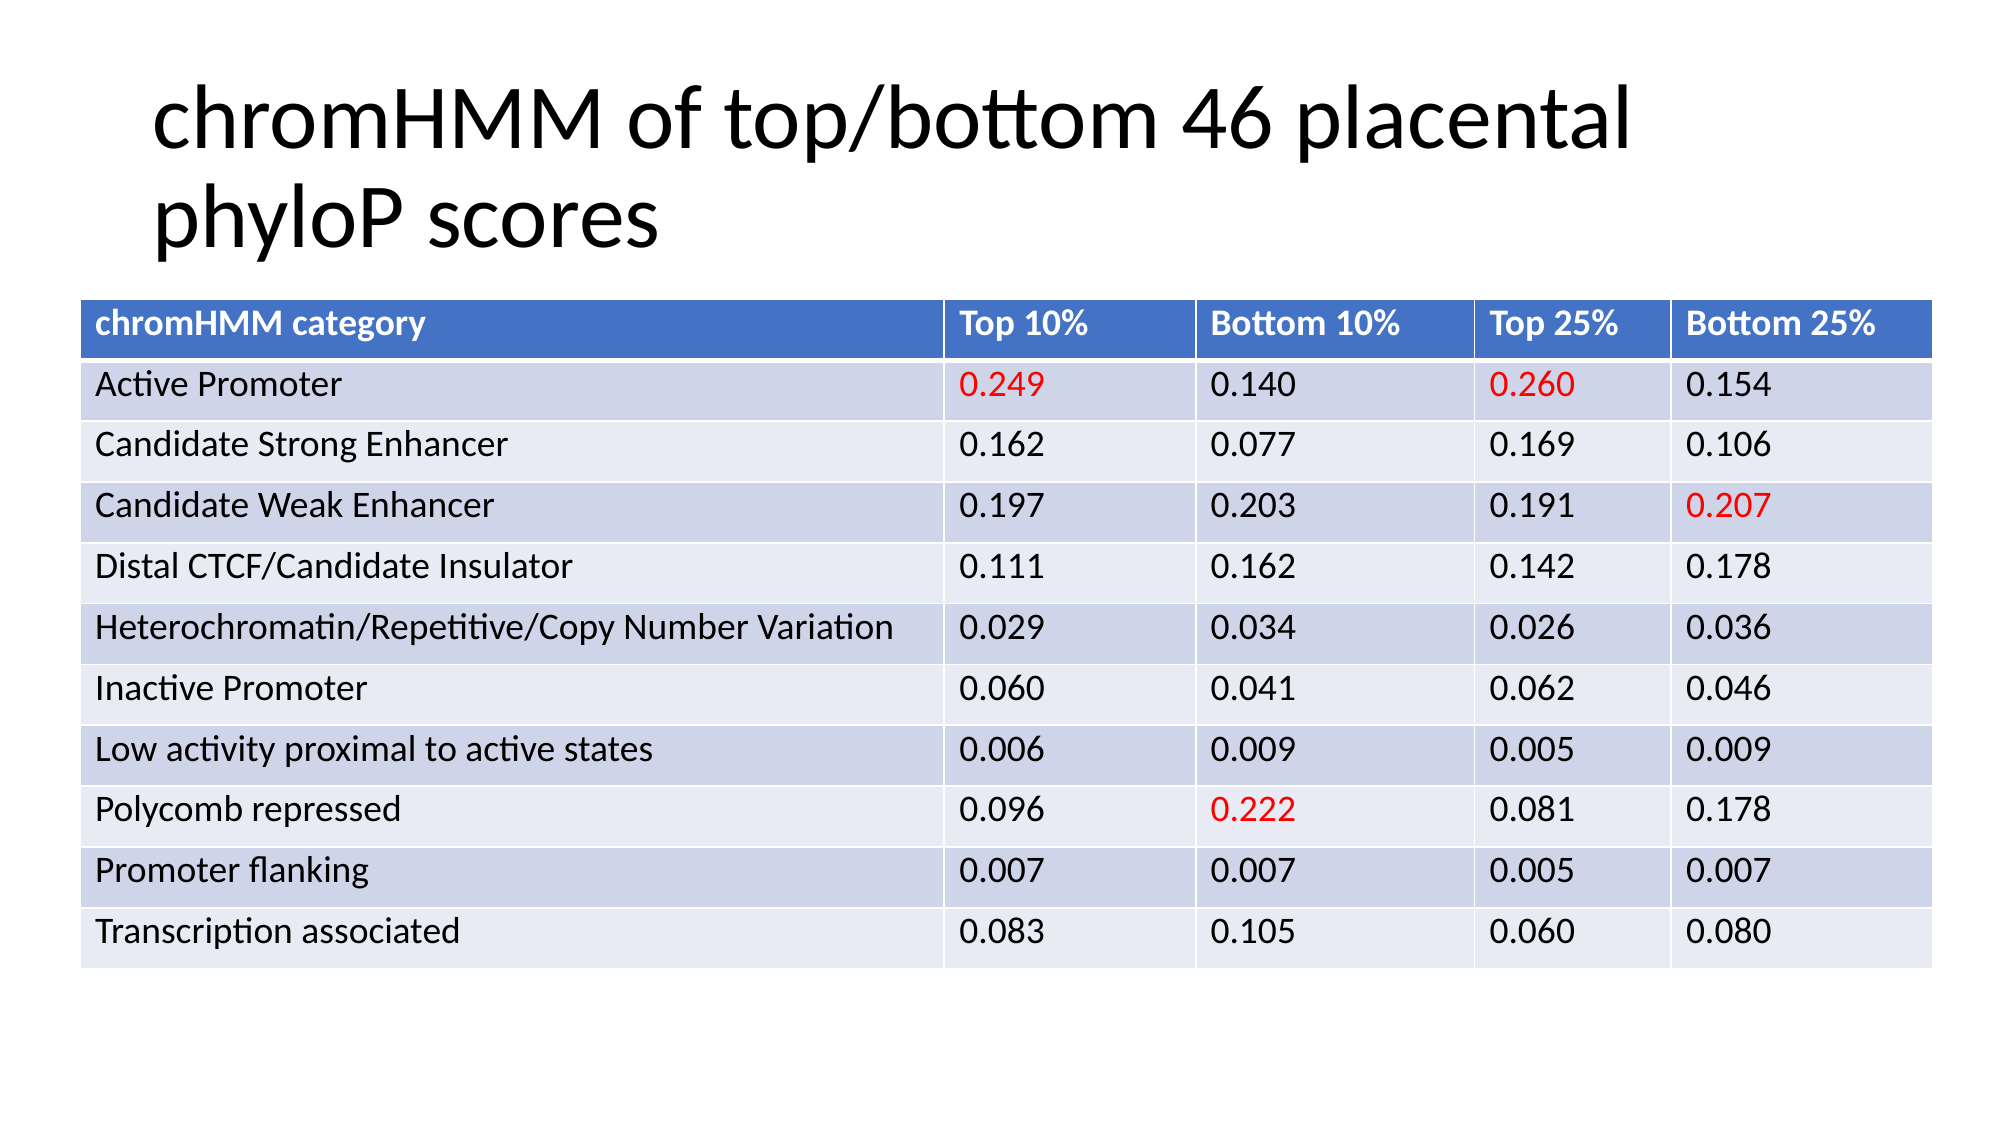

# chromHMM of top/bottom 46 placental phyloP scores
| chromHMM category | Top 10% | Bottom 10% | Top 25% | Bottom 25% |
| --- | --- | --- | --- | --- |
| Active Promoter | 0.249 | 0.140 | 0.260 | 0.154 |
| Candidate Strong Enhancer | 0.162 | 0.077 | 0.169 | 0.106 |
| Candidate Weak Enhancer | 0.197 | 0.203 | 0.191 | 0.207 |
| Distal CTCF/Candidate Insulator | 0.111 | 0.162 | 0.142 | 0.178 |
| Heterochromatin/Repetitive/Copy Number Variation | 0.029 | 0.034 | 0.026 | 0.036 |
| Inactive Promoter | 0.060 | 0.041 | 0.062 | 0.046 |
| Low activity proximal to active states | 0.006 | 0.009 | 0.005 | 0.009 |
| Polycomb repressed | 0.096 | 0.222 | 0.081 | 0.178 |
| Promoter flanking | 0.007 | 0.007 | 0.005 | 0.007 |
| Transcription associated | 0.083 | 0.105 | 0.060 | 0.080 |